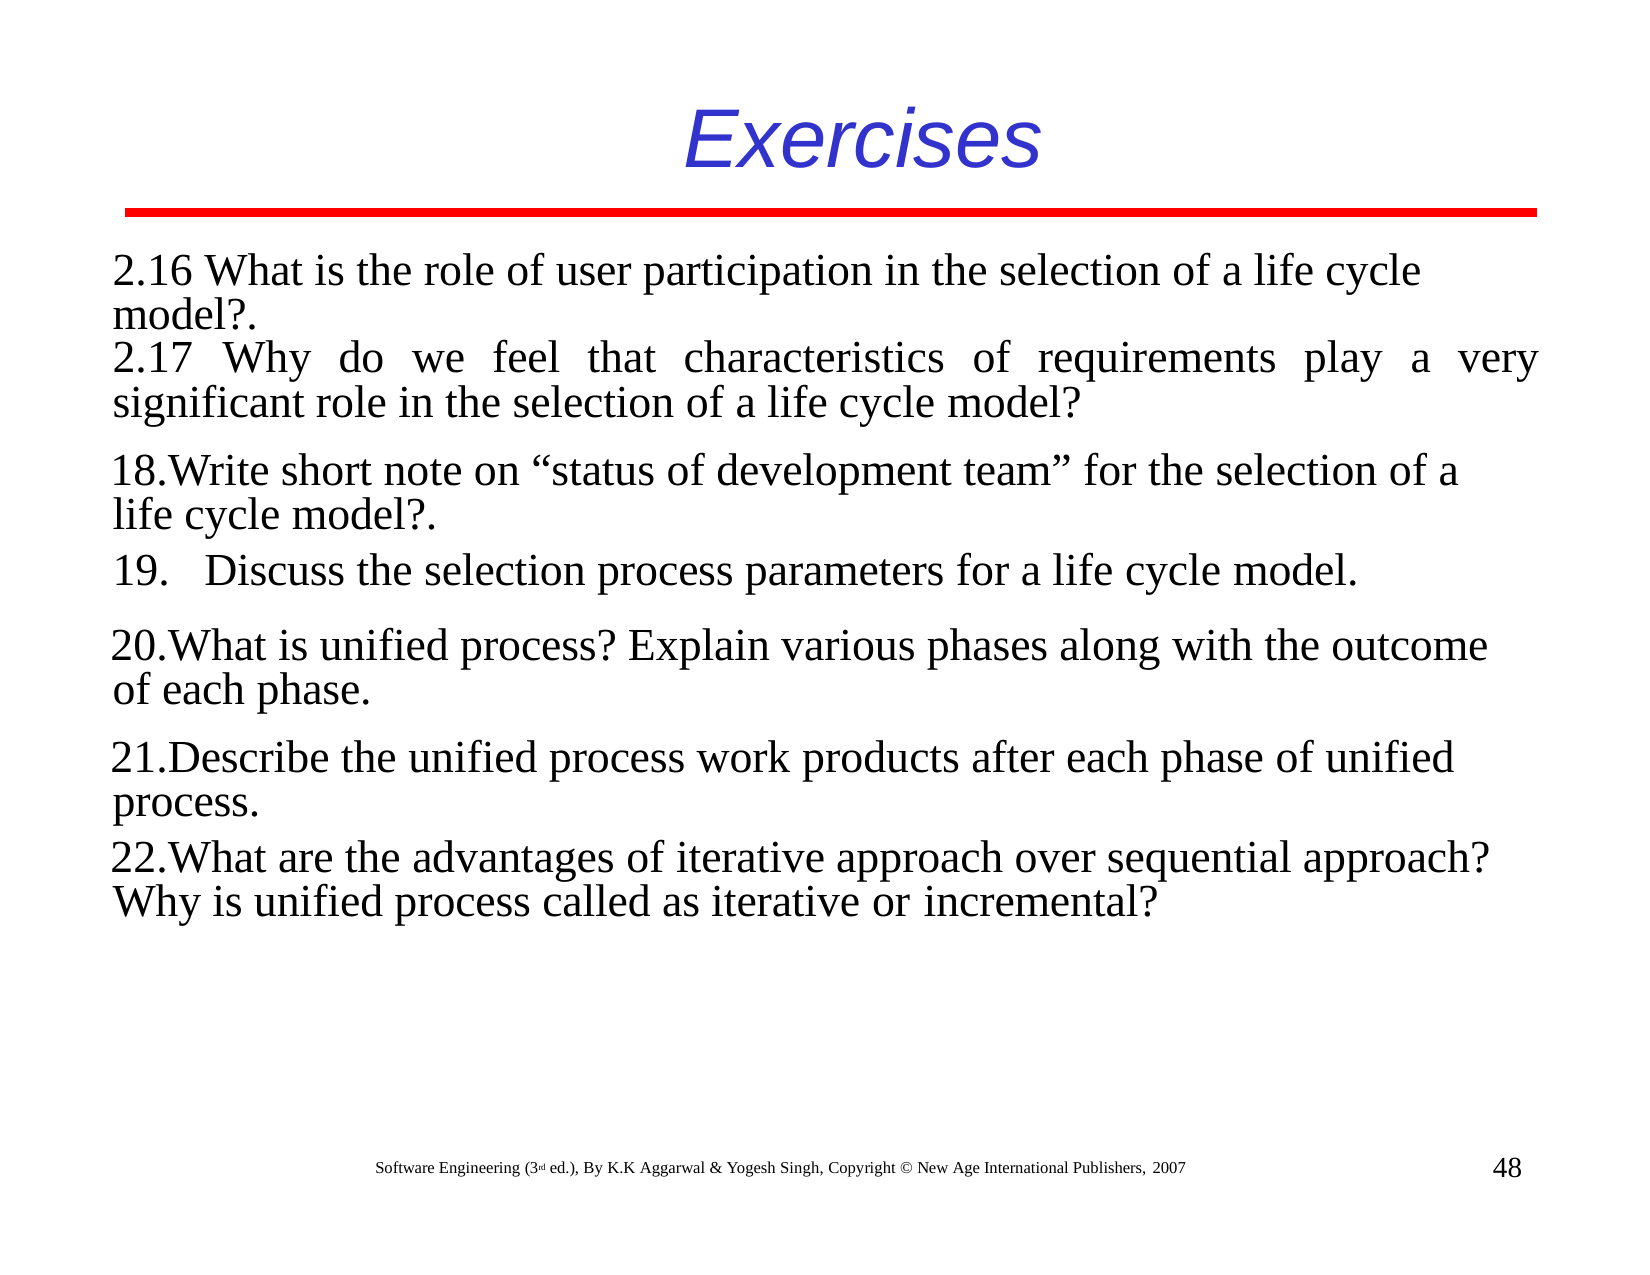

# Exercises

2.16 What is the role of user participation in the selection of a life cycle  model?.
2.17	Why	do	we	feel	that	characteristics	of	requirements	play	a	very
significant role in the selection of a life cycle model?
Write short note on “status of development team” for the selection of a  life cycle model?.
Discuss the selection process parameters for a life cycle model.
What is unified process? Explain various phases along with the outcome  of each phase.
Describe the unified process work products after each phase of unified  process.
What are the advantages of iterative approach over sequential approach?  Why is unified process called as iterative or incremental?
48
Software Engineering (3rd  ed.), By K.K Aggarwal & Yogesh Singh, Copyright © New Age International Publishers, 2007